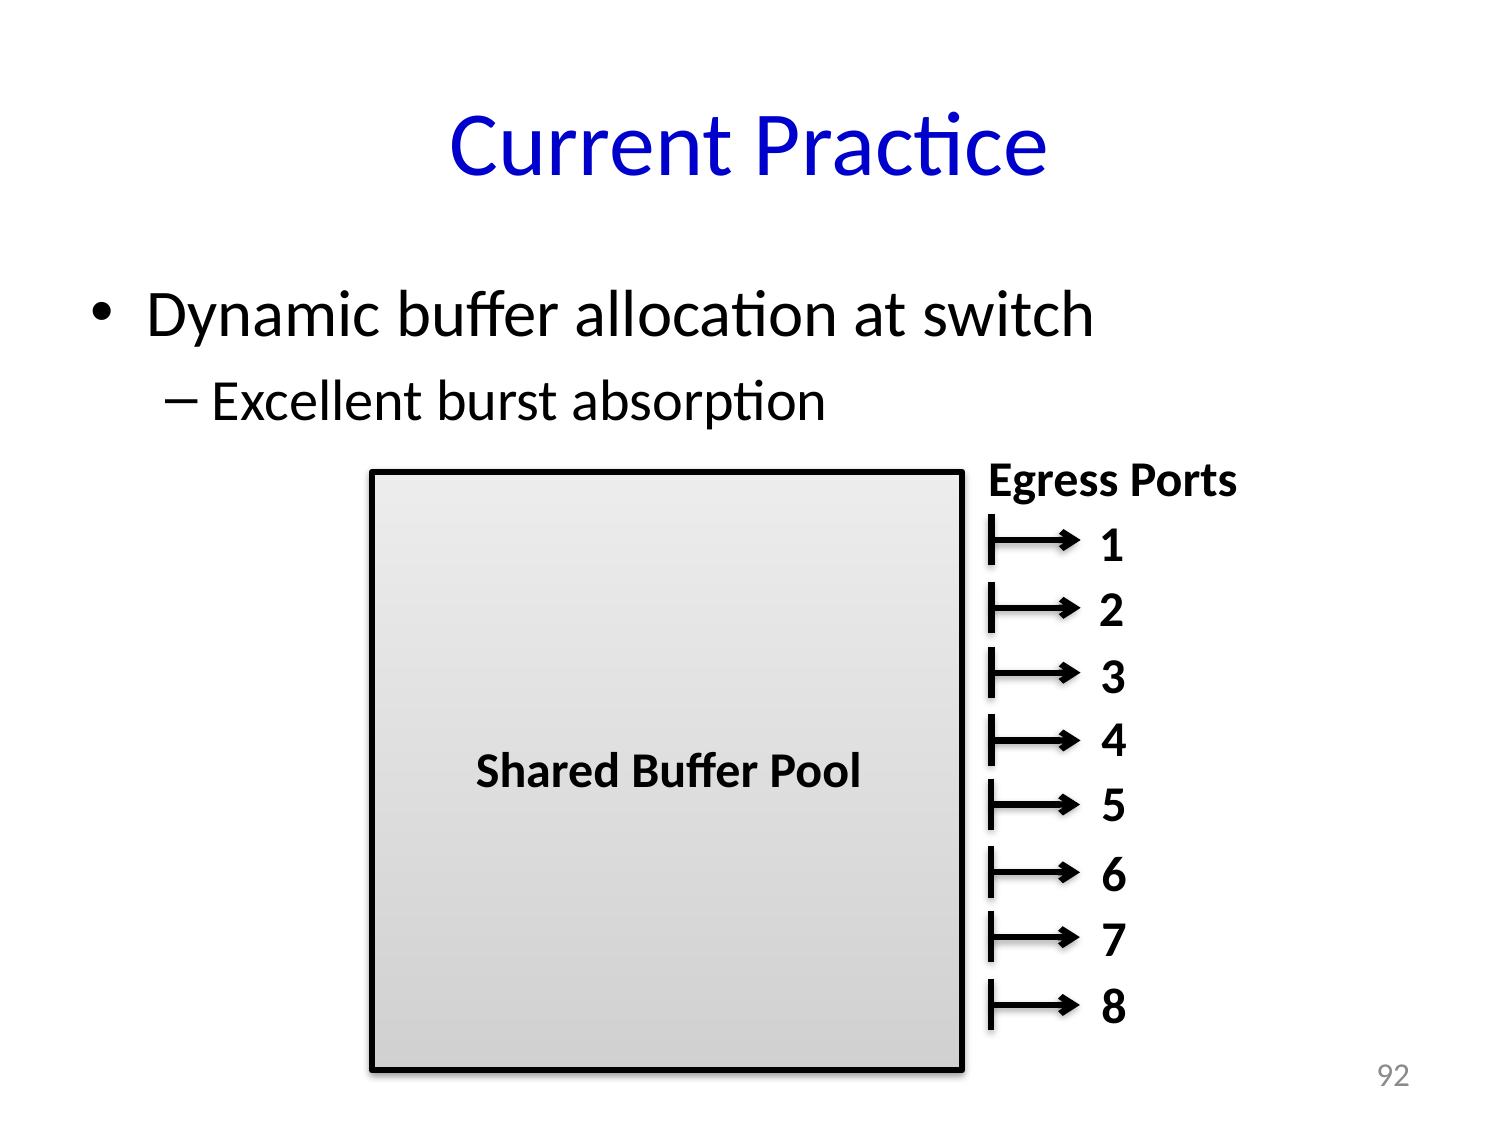

# Current Practice
Dynamic buffer allocation at switch
Excellent burst absorption
Egress Ports

1
2
3
4
Shared Buffer Pool
5
6
7
8
92